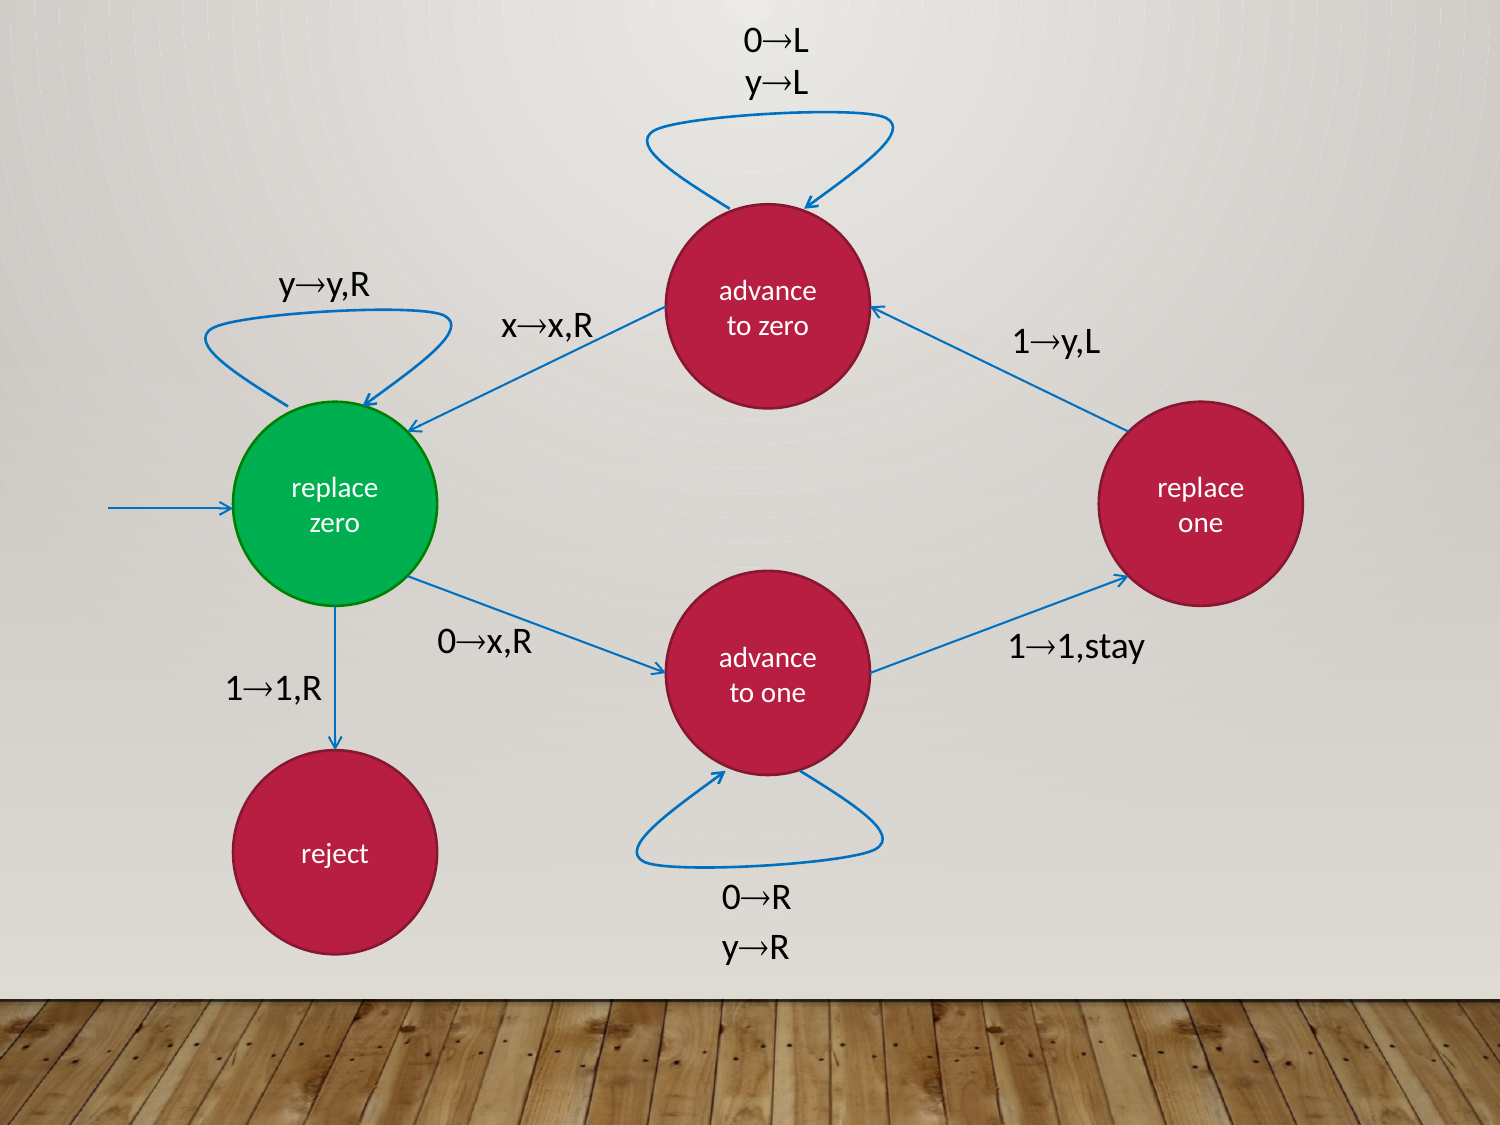

0→L
y→L

advance to zero
y→y,R
x→x,R
1→y,L

replace
zero
replace
one
advance to one
0→x,R
1→1,stay
1→1,R
reject

0→R
y→R